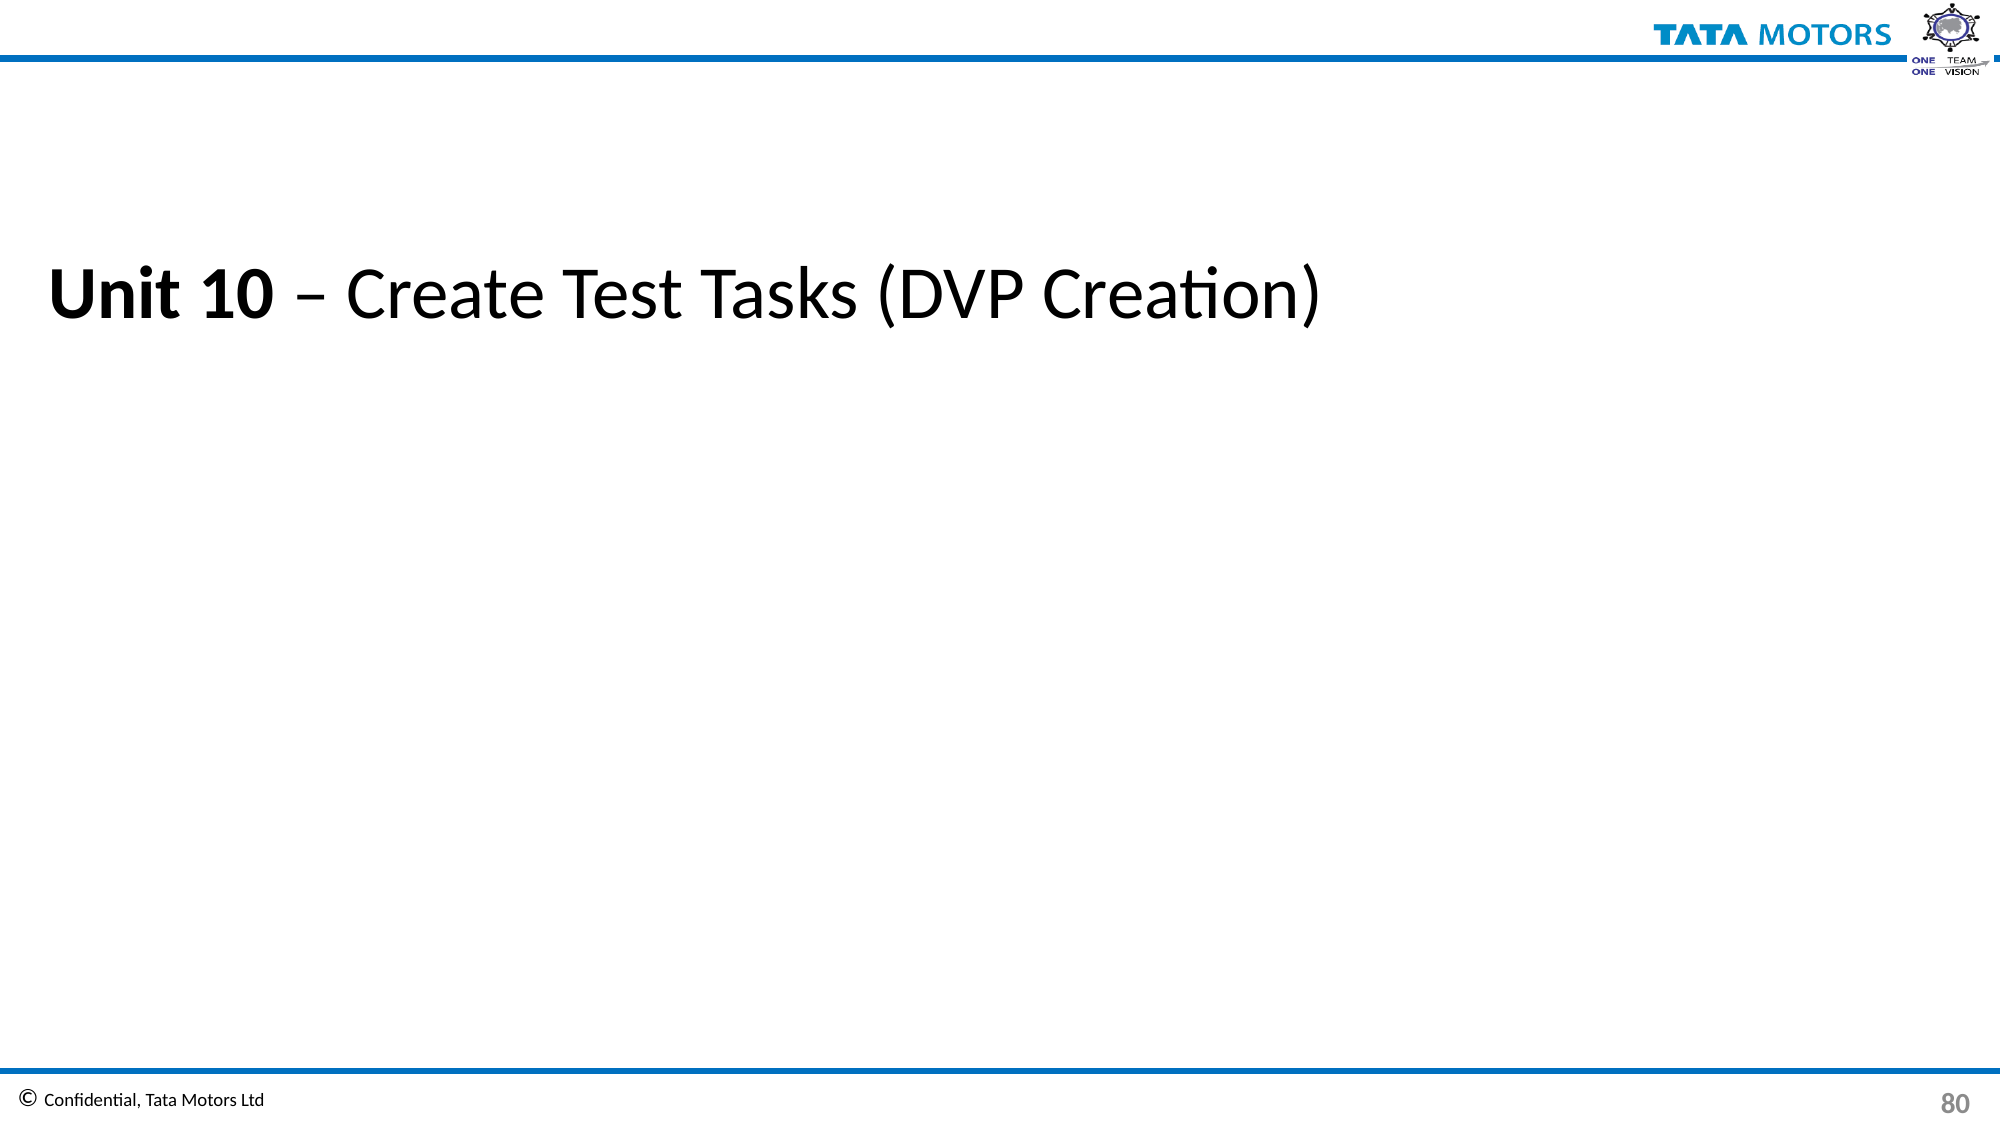

Unit 10 – Create Test Tasks (DVP Creation)
80